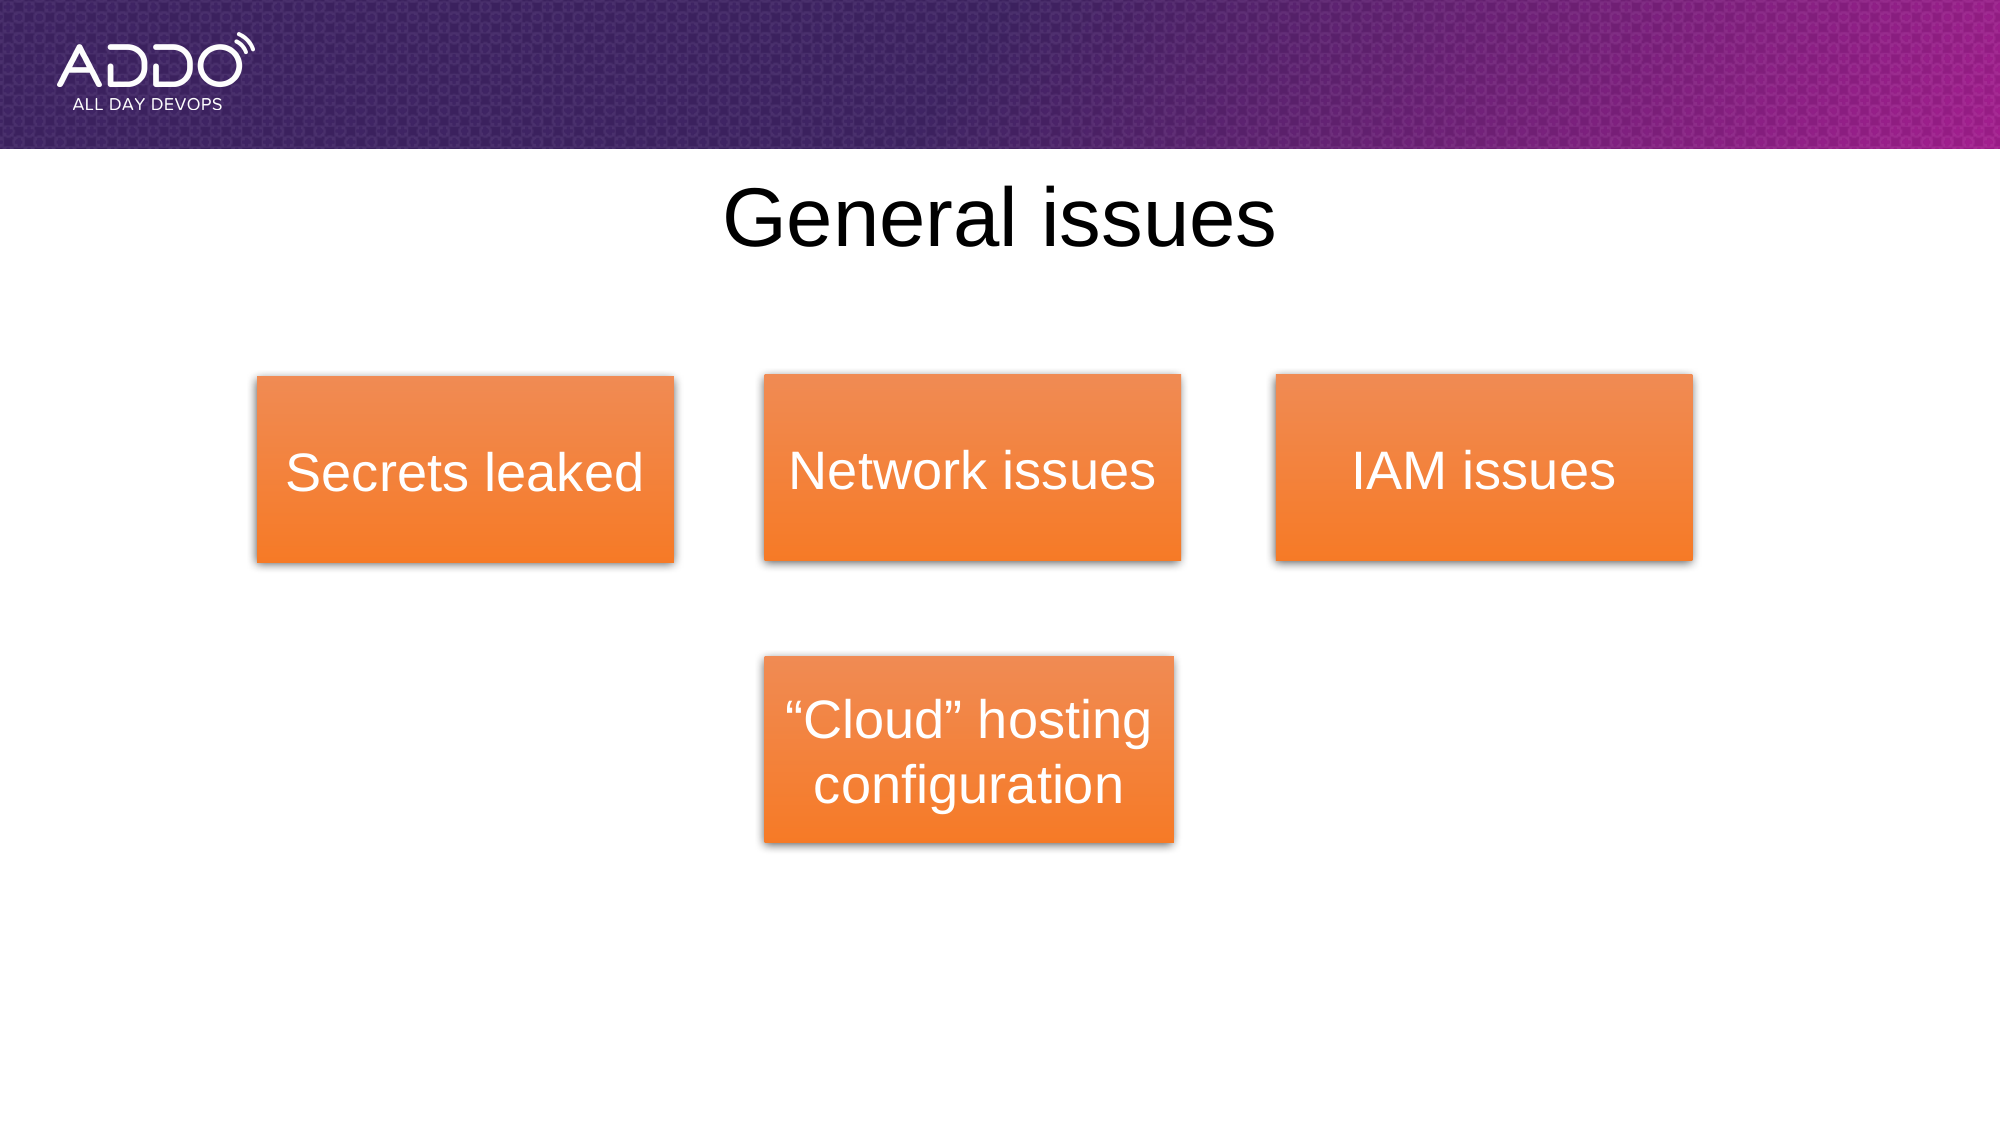

# General issues
IAM issues
Network issues
Secrets leaked
“Cloud” hosting configuration